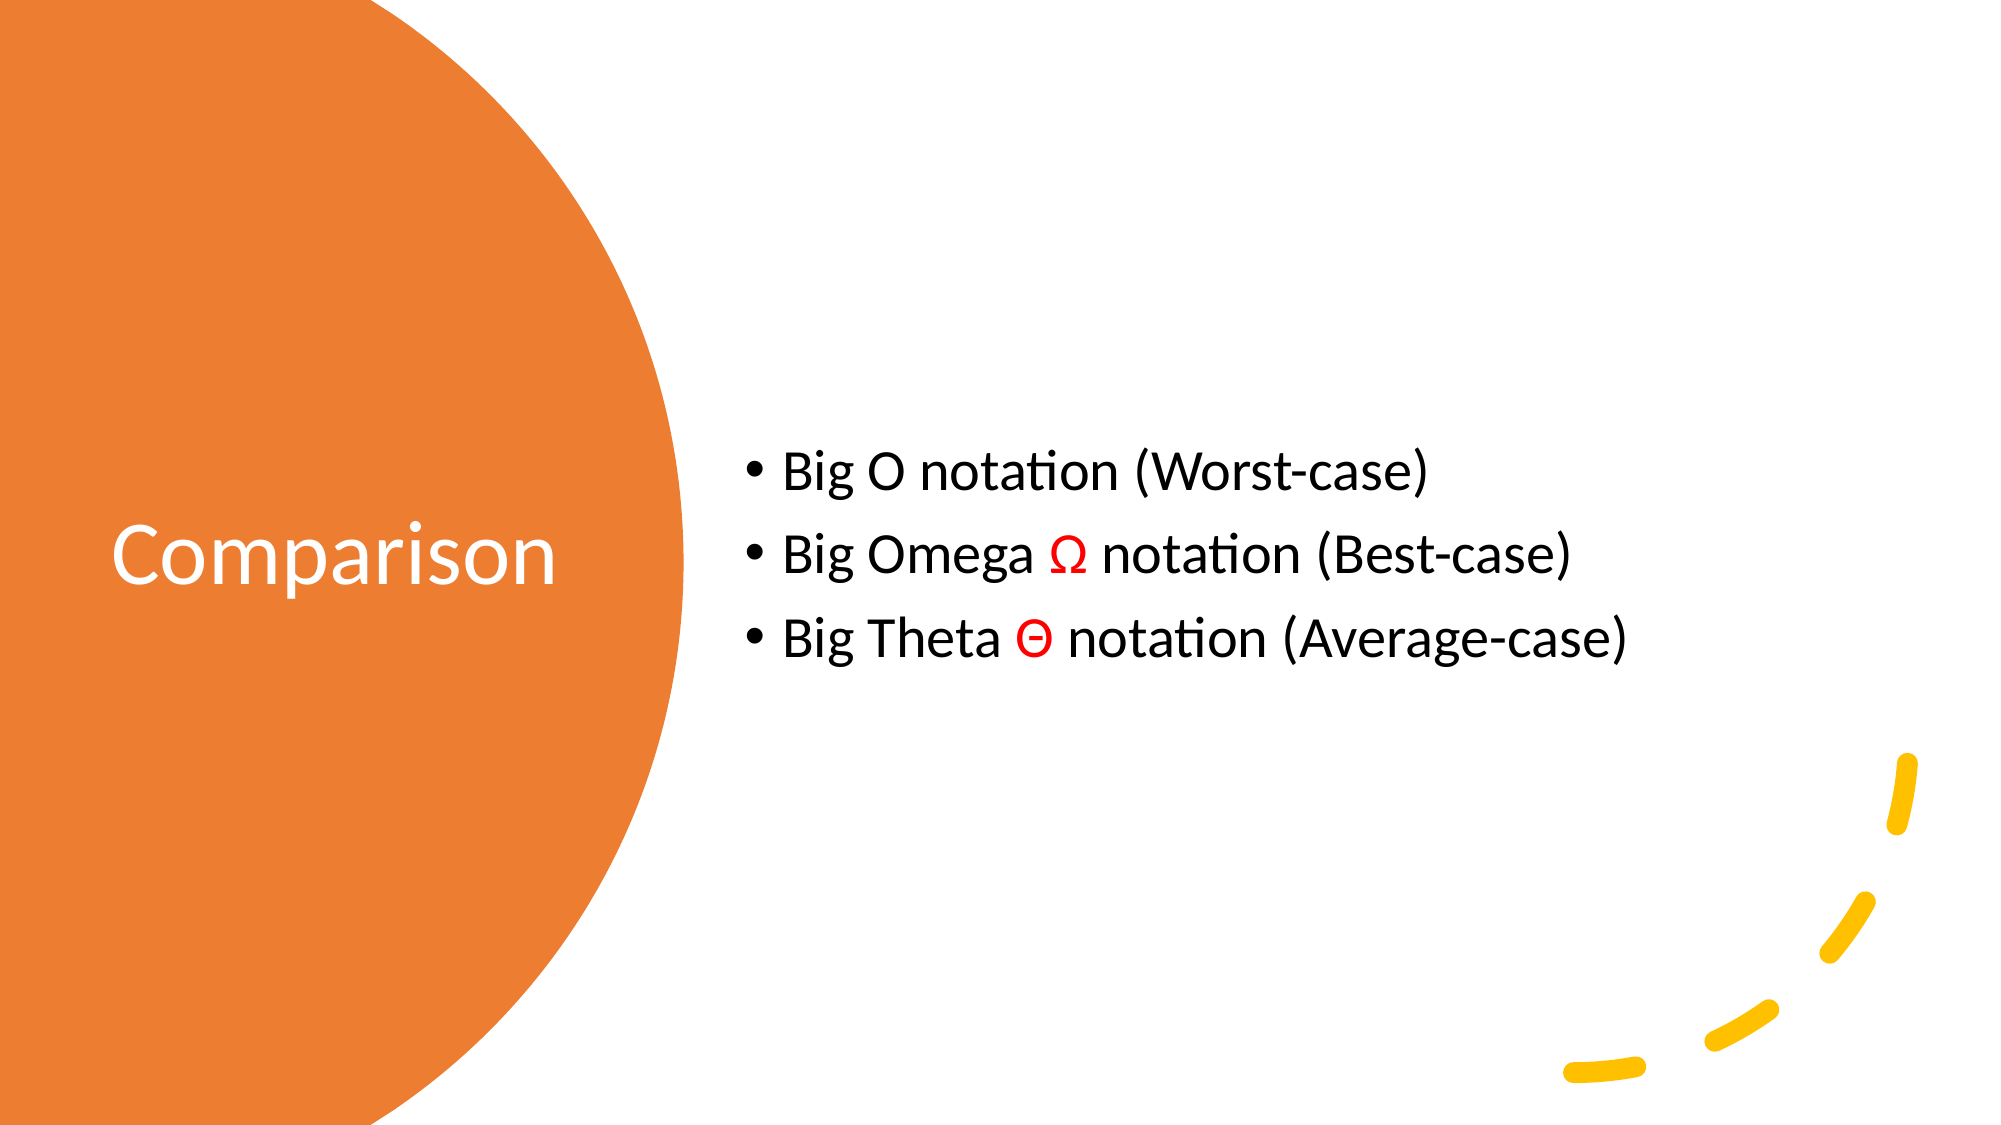

Big O notation (Worst-case)
Big Omega Ω notation (Best-case)
Big Theta Θ notation (Average-case)
# Comparison

30